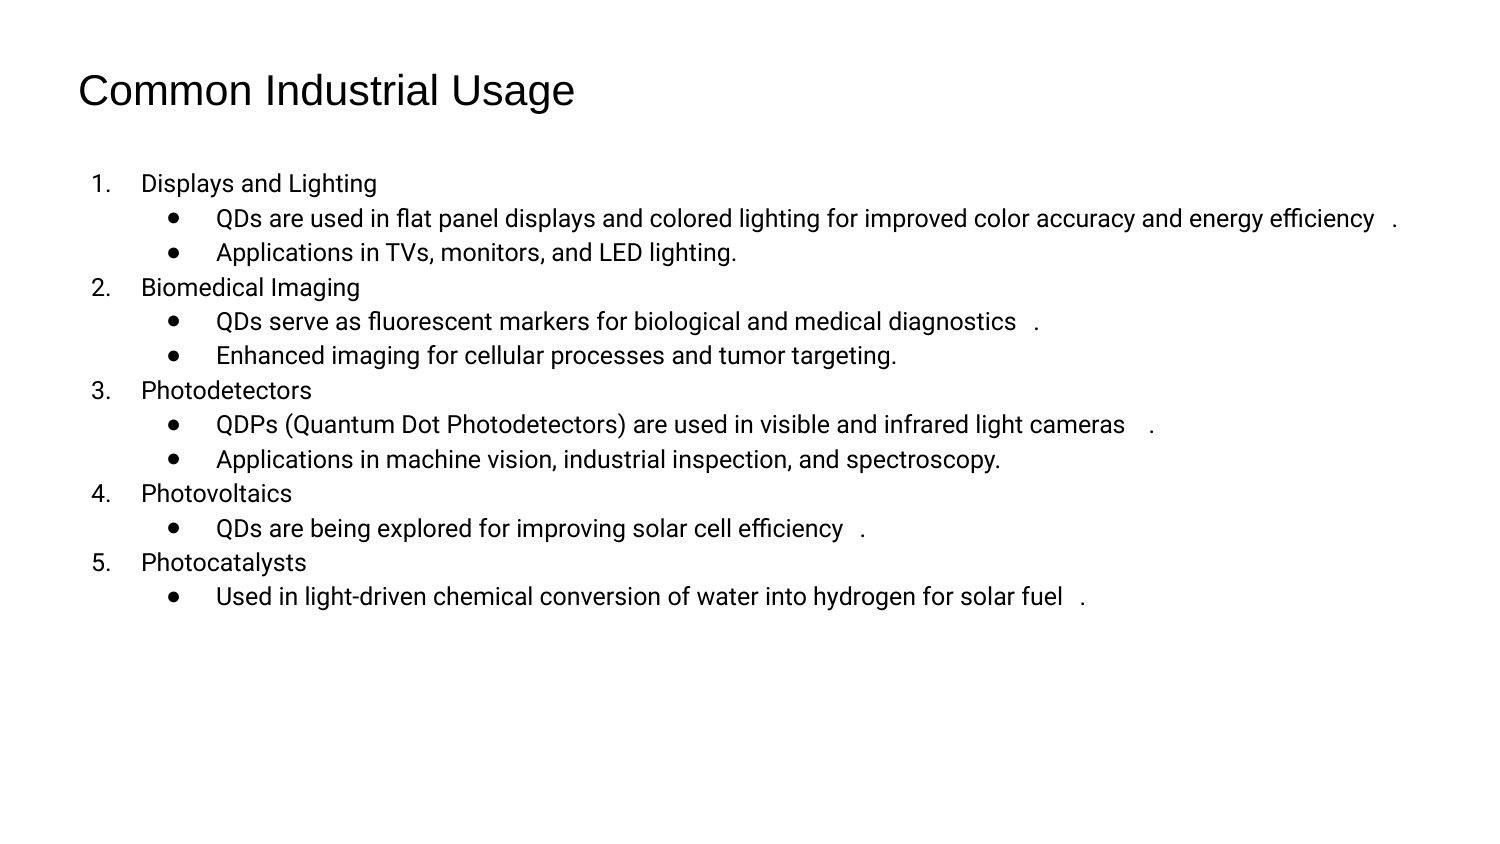

# Common Industrial Usage
Displays and Lighting
QDs are used in flat panel displays and colored lighting for improved color accuracy and energy efficiency .
Applications in TVs, monitors, and LED lighting.
Biomedical Imaging
QDs serve as fluorescent markers for biological and medical diagnostics .
Enhanced imaging for cellular processes and tumor targeting.
Photodetectors
QDPs (Quantum Dot Photodetectors) are used in visible and infrared light cameras  .
Applications in machine vision, industrial inspection, and spectroscopy.
Photovoltaics
QDs are being explored for improving solar cell efficiency .
Photocatalysts
Used in light-driven chemical conversion of water into hydrogen for solar fuel .